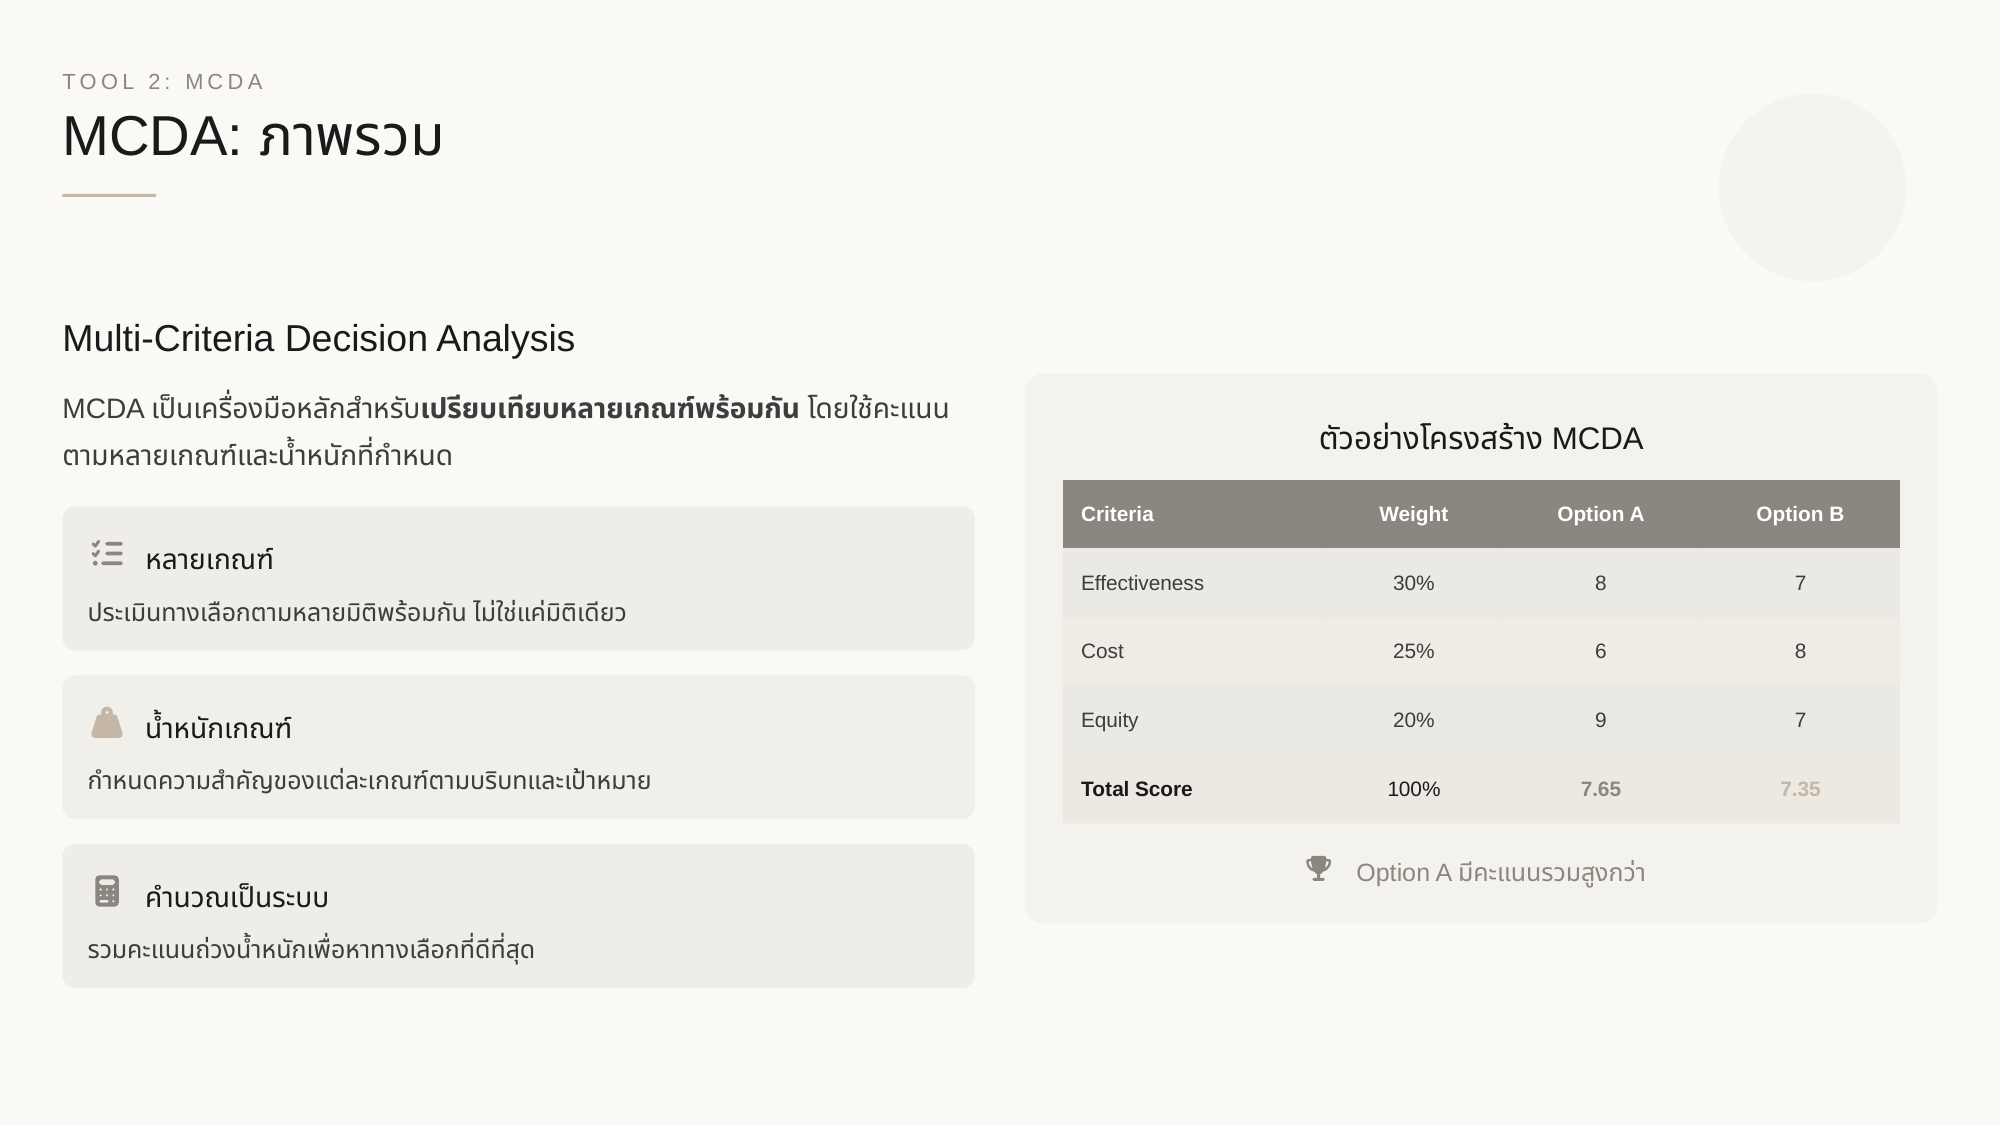

TOOL 2: MCDA

MCDA: ภาพรวม

Multi-Criteria Decision Analysis

MCDA เป็นเครื่องมือหลักสำหรับเปรียบเทียบหลายเกณฑ์พร้อมกัน โดยใช้คะแนนตามหลายเกณฑ์และน้ำหนักที่กำหนด
ตัวอย่างโครงสร้าง MCDA
| Criteria | Weight | Option A | Option B |
| --- | --- | --- | --- |
| Effectiveness | 30% | 8 | 7 |
| Cost | 25% | 6 | 8 |
| Equity | 20% | 9 | 7 |
| Total Score | 100% | 7.65 | 7.35 |

หลายเกณฑ์

ประเมินทางเลือกตามหลายมิติพร้อมกัน ไม่ใช่แค่มิติเดียว

น้ำหนักเกณฑ์

กำหนดความสำคัญของแต่ละเกณฑ์ตามบริบทและเป้าหมาย

Option A มีคะแนนรวมสูงกว่า

คำนวณเป็นระบบ

รวมคะแนนถ่วงน้ำหนักเพื่อหาทางเลือกที่ดีที่สุด